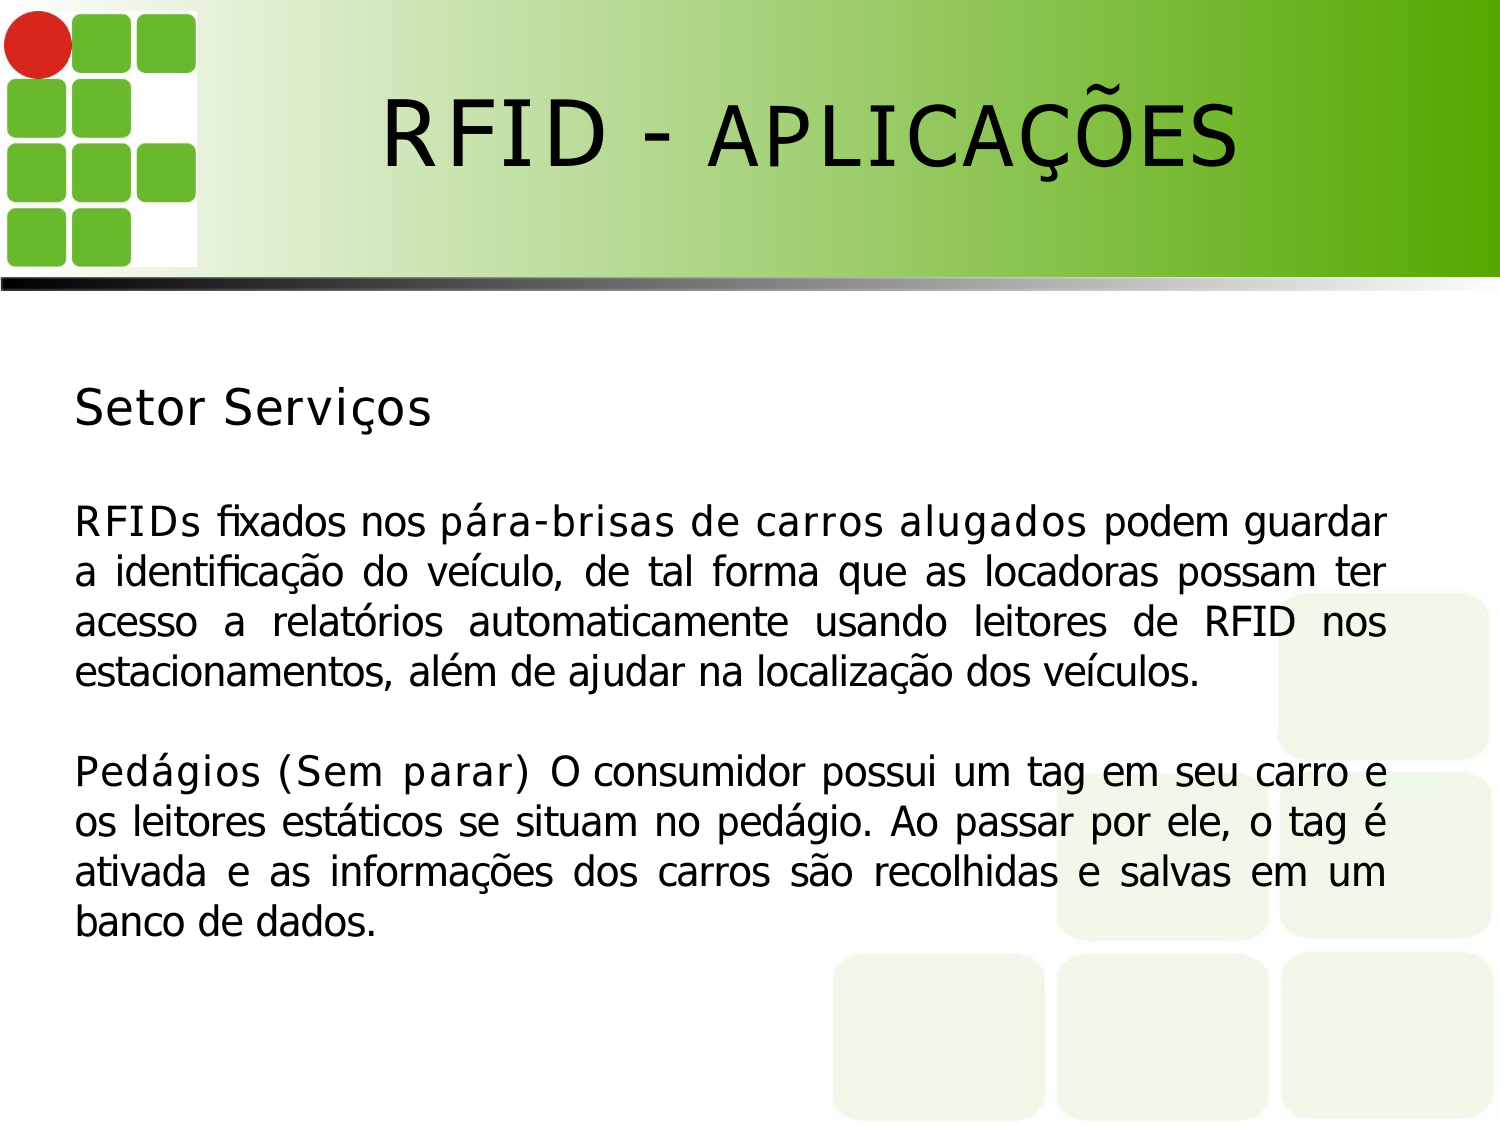

# RFID - APLICAÇÕES
Setor Serviços

RFIDs fixados nos pára-brisas de carros alugados podem guardar a identificação do veículo, de tal forma que as locadoras possam ter acesso a relatórios automaticamente usando leitores de RFID nos estacionamentos, além de ajudar na localização dos veículos.

Pedágios (Sem parar) O consumidor possui um tag em seu carro e os leitores estáticos se situam no pedágio. Ao passar por ele, o tag é ativada e as informações dos carros são recolhidas e salvas em um banco de dados.